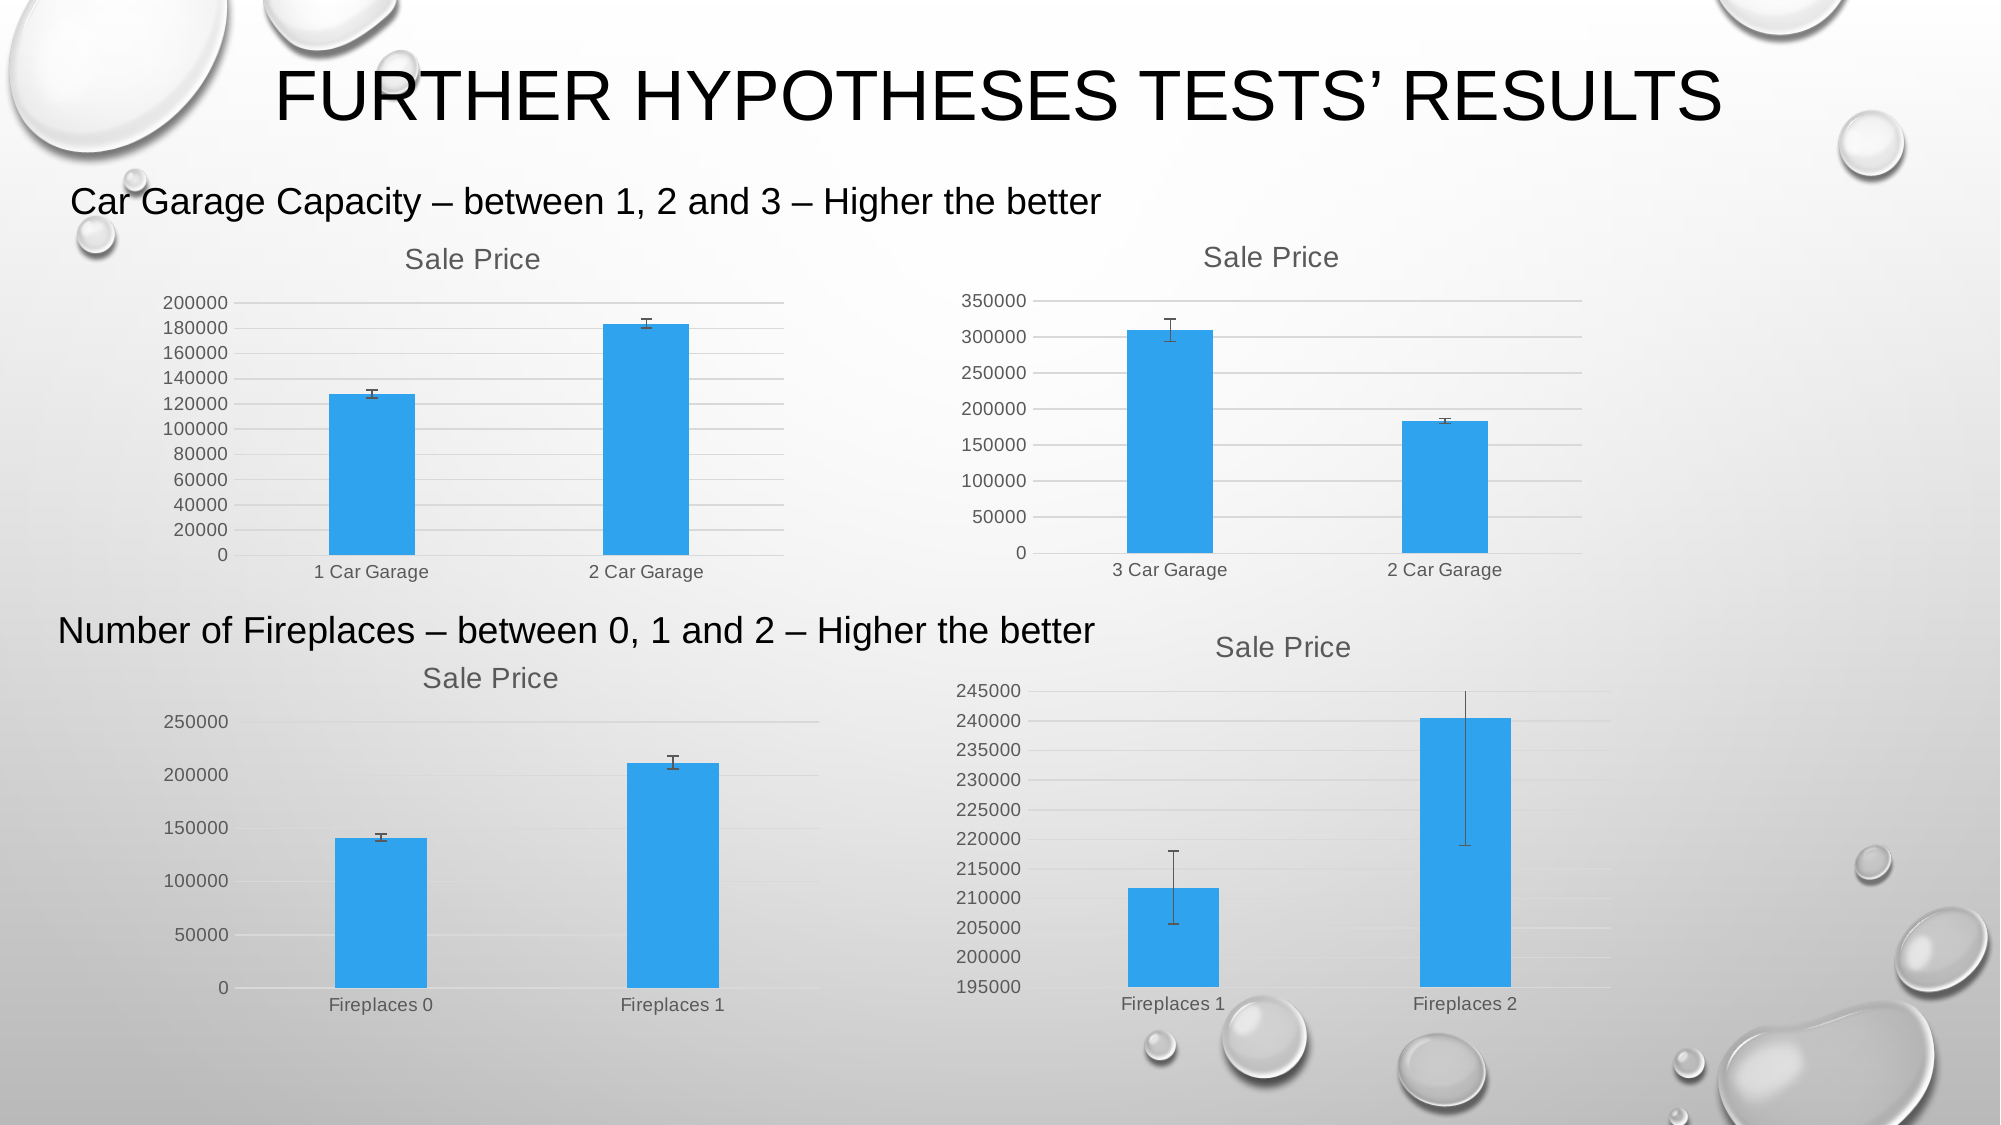

# Further Hypotheses tests’ results
Car Garage Capacity – between 1, 2 and 3 – Higher the better

### Chart: Sale Price

| Category |  |
|---|---|
| 3 Car Garage | 309636.1215469613 |
| 2 Car Garage | 183851.66383495147 |

### Chart: Sale Price

| Category |  |
|---|---|
| 1 Car Garage | 128116.68834688347 |
| 2 Car Garage | 183851.66383495147 |

Number of Fireplaces – between 0, 1 and 2 – Higher the better

### Chart: Sale Price

| Category |  |
|---|---|
| Fireplaces 1 | 211843.90923076923 |
| Fireplaces 2 | 240588.53913043477 |

### Chart: Sale Price

| Category |  |
|---|---|
| Fireplaces 0 | 141331.48260869566 |
| Fireplaces 1 | 211843.90923076923 |